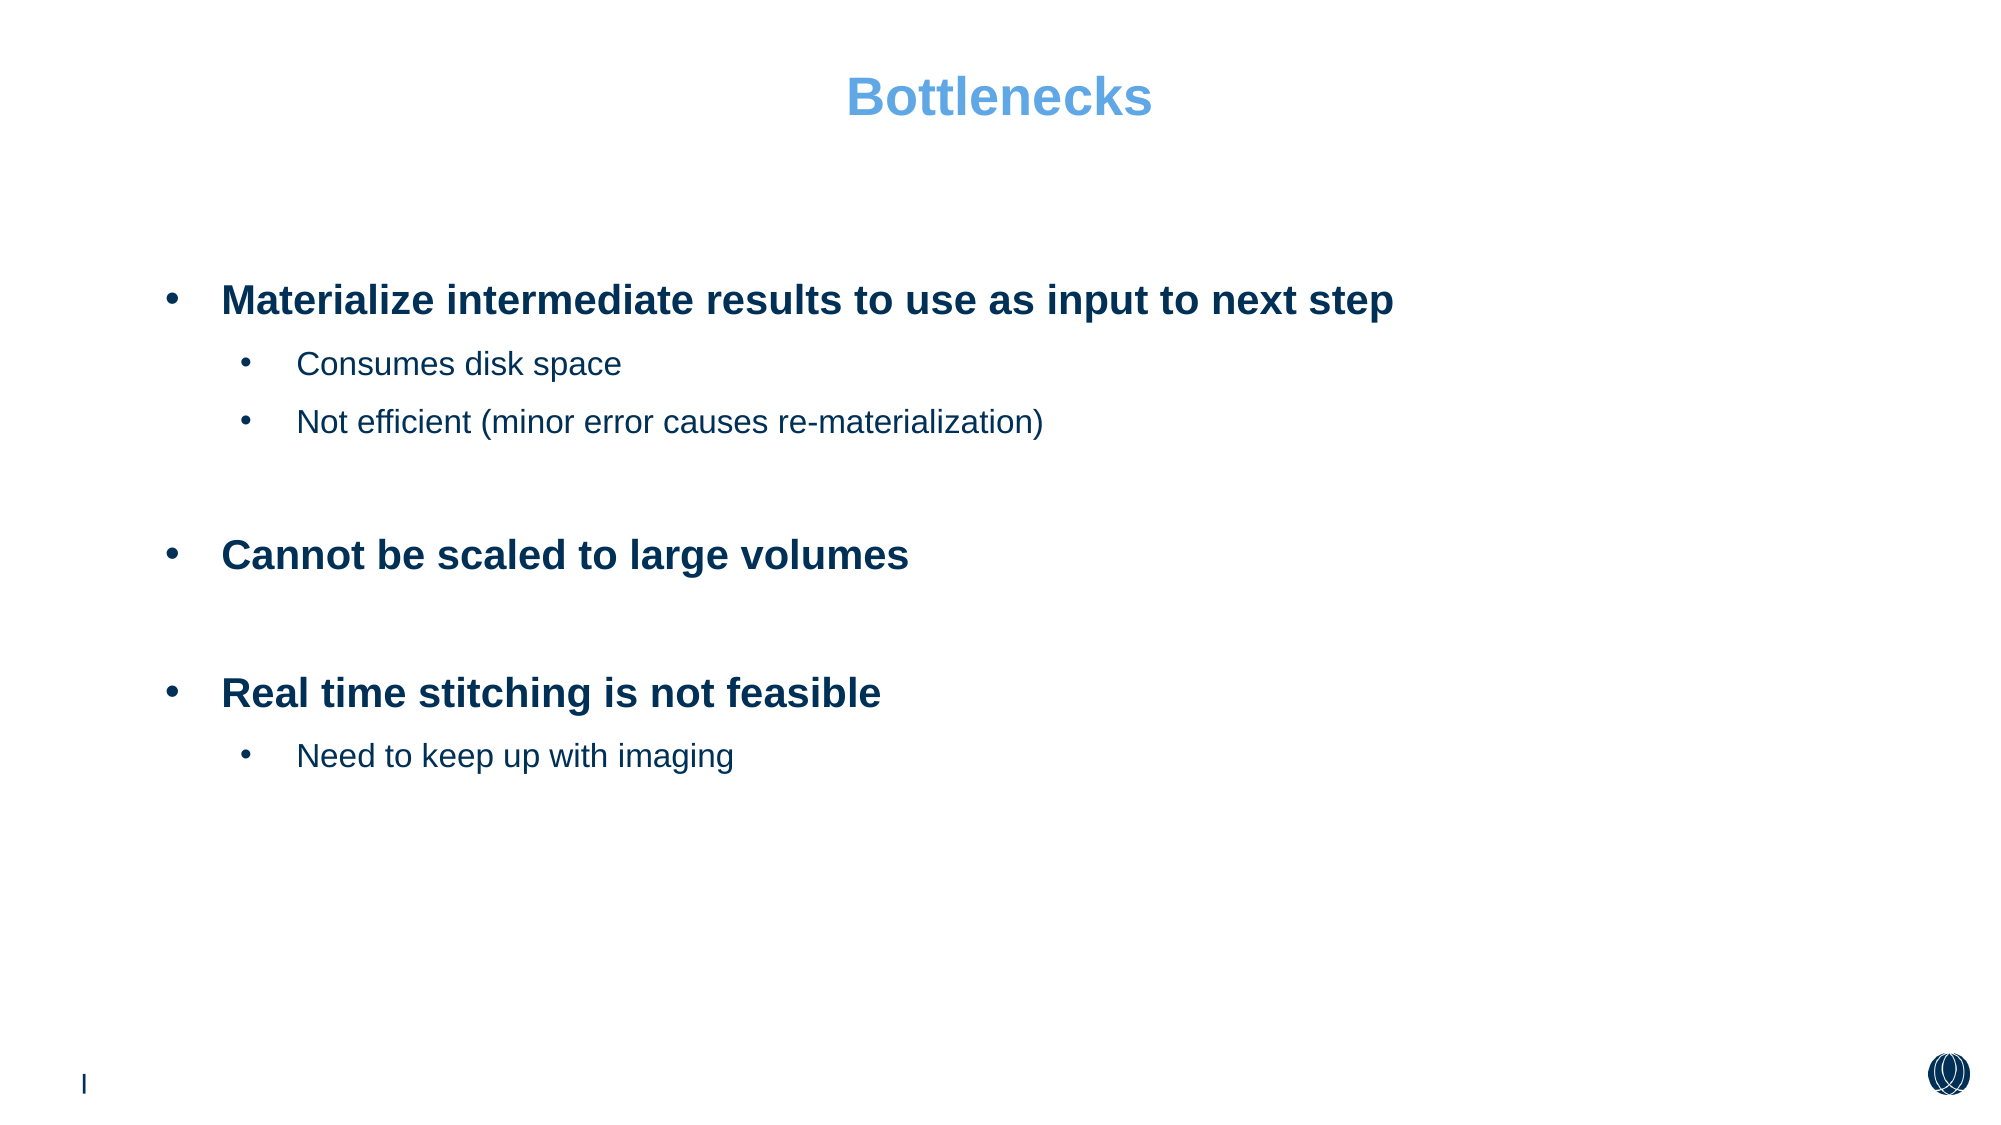

# Bottlenecks
Materialize intermediate results to use as input to next step
Consumes disk space
Not efficient (minor error causes re-materialization)

Cannot be scaled to large volumes

Real time stitching is not feasible
Need to keep up with imaging